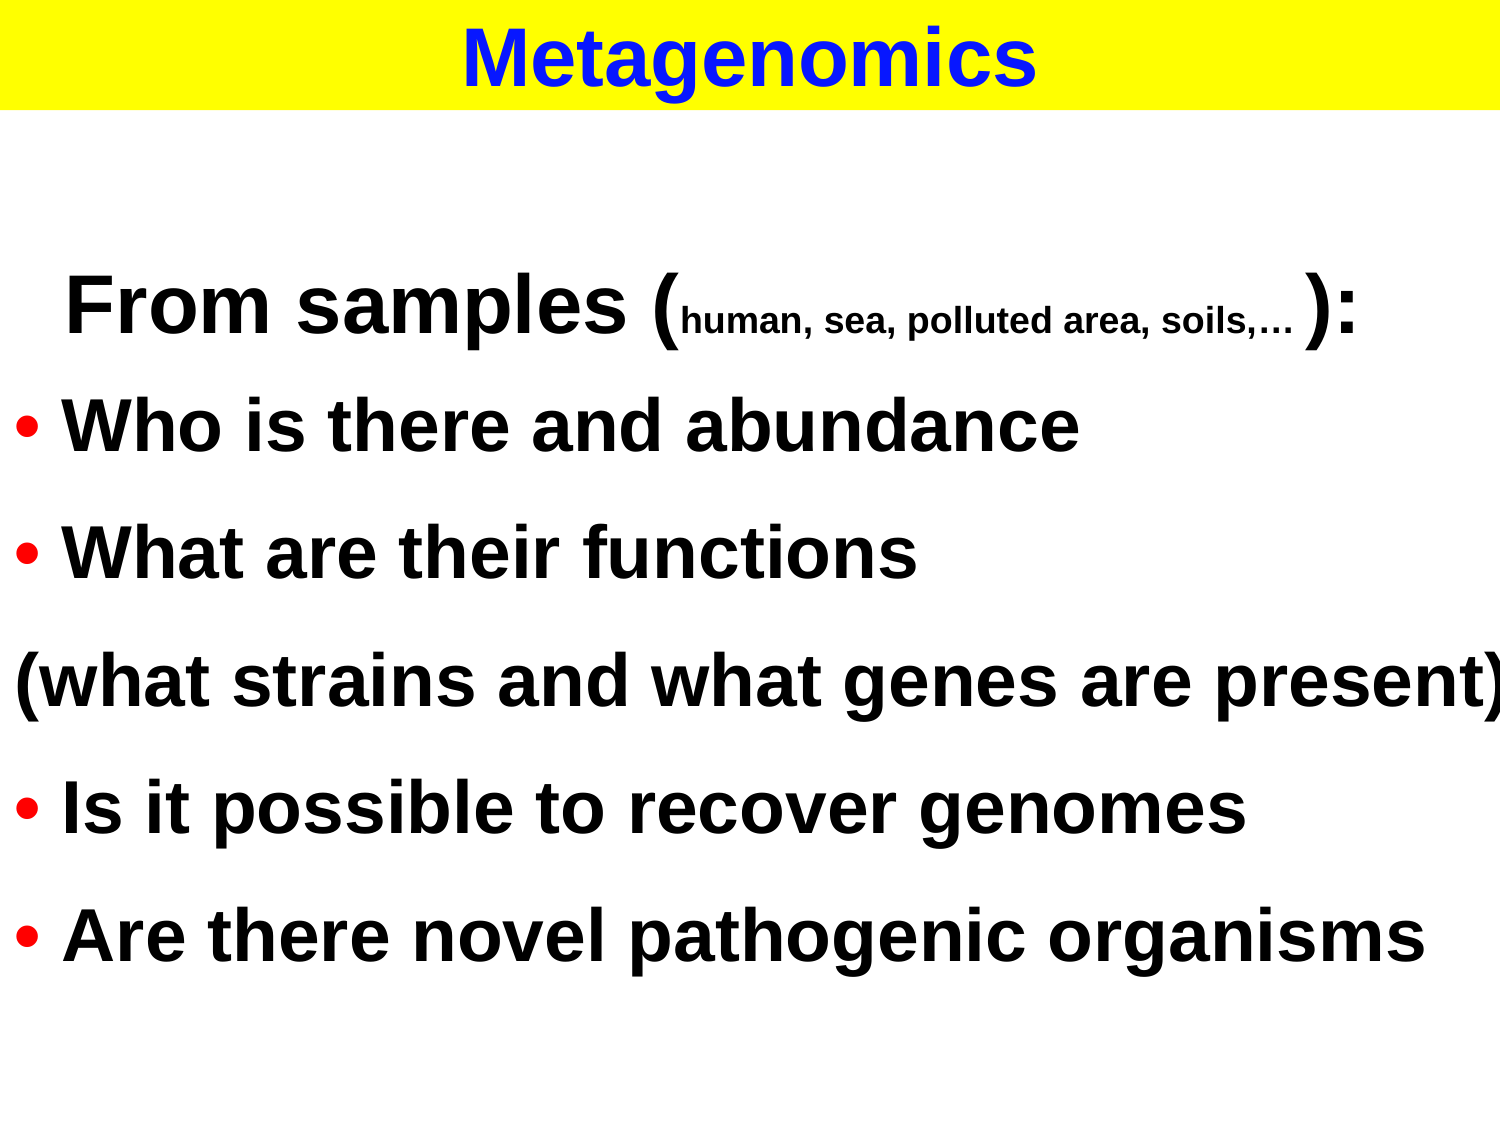

Metagenomics
From samples (human, sea, polluted area, soils,… ):
• Who is there and abundance
• What are their functions
(what strains and what genes are present)
• Is it possible to recover genomes
• Are there novel pathogenic organisms